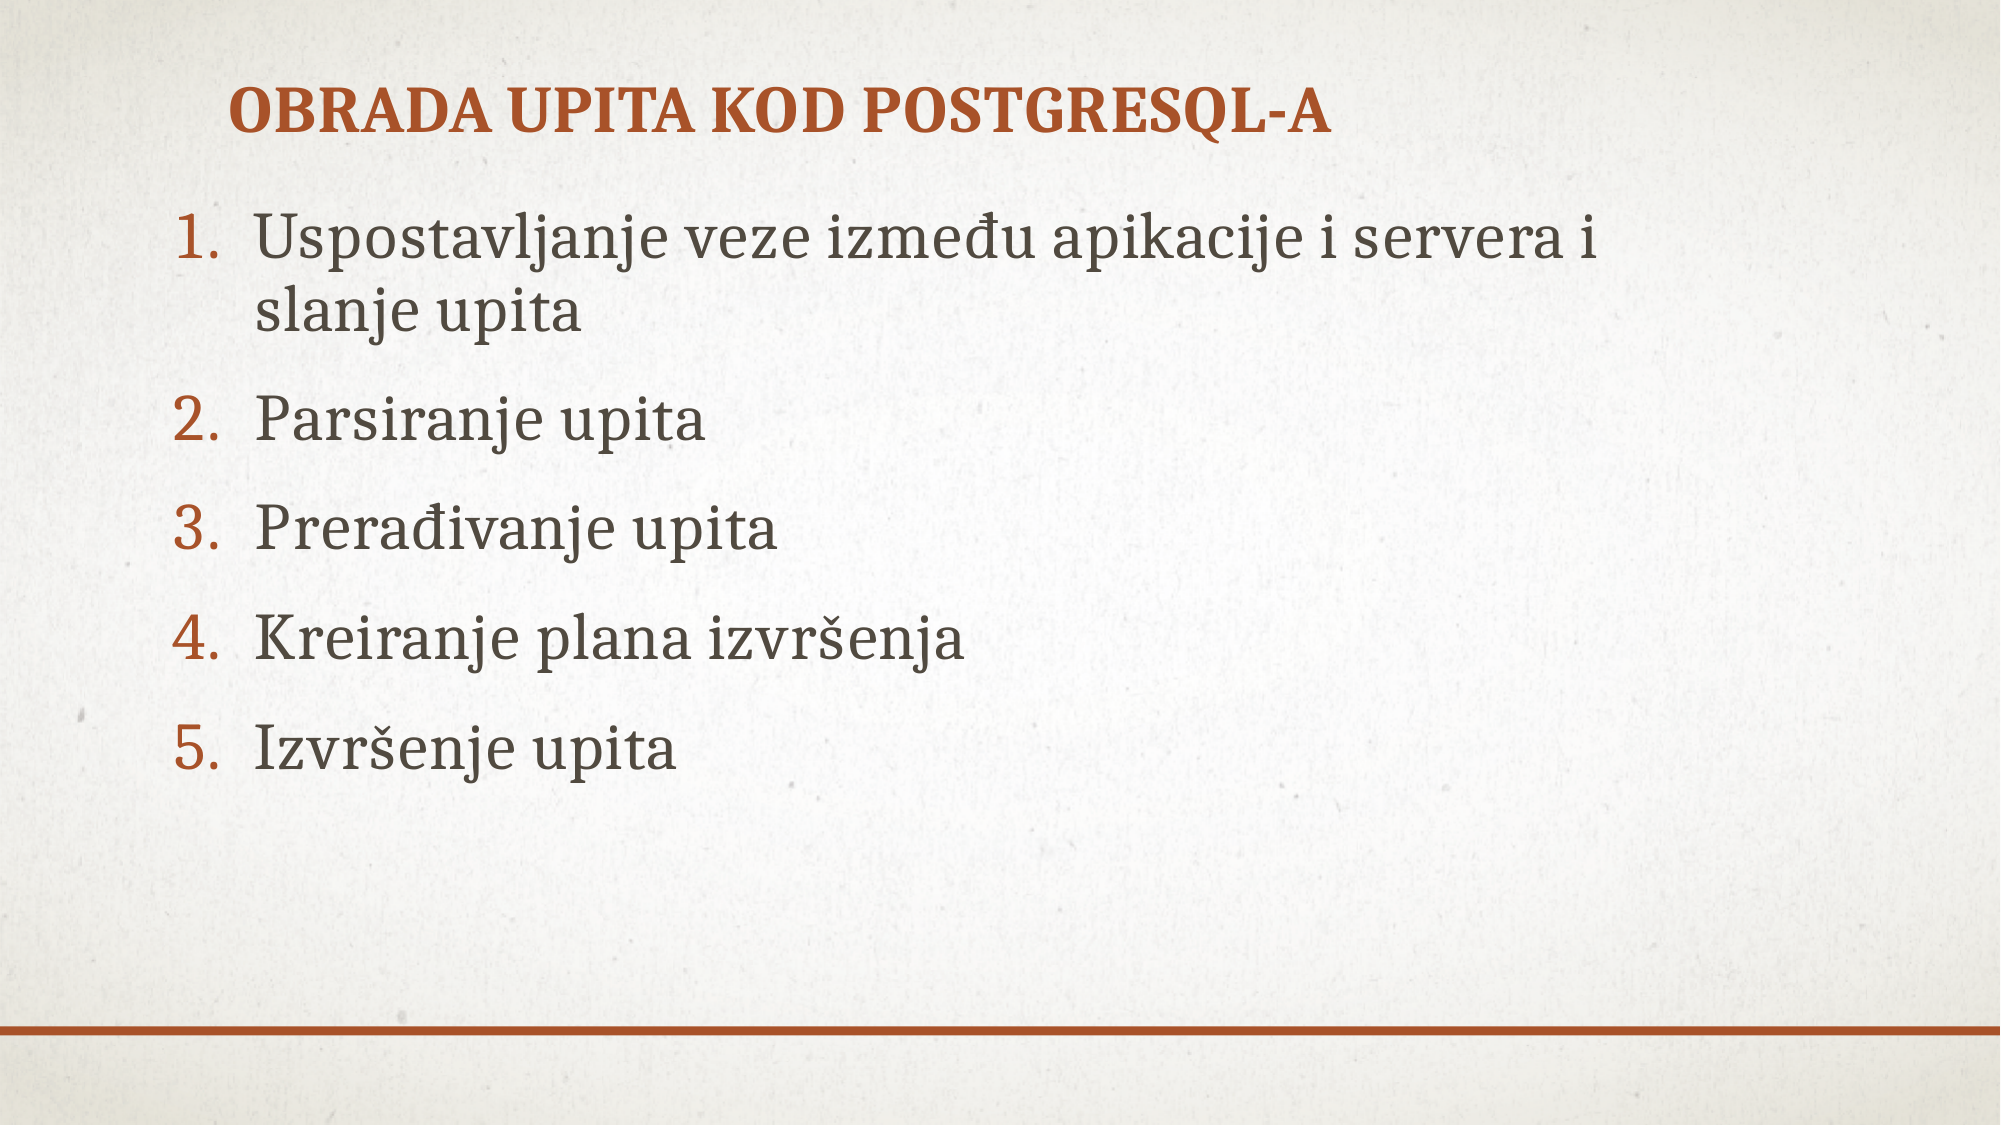

# obrada upita kod postgresql-a
Uspostavljanje veze između apikacije i servera i slanje upita
Parsiranje upita
Prerađivanje upita
Kreiranje plana izvršenja
Izvršenje upita